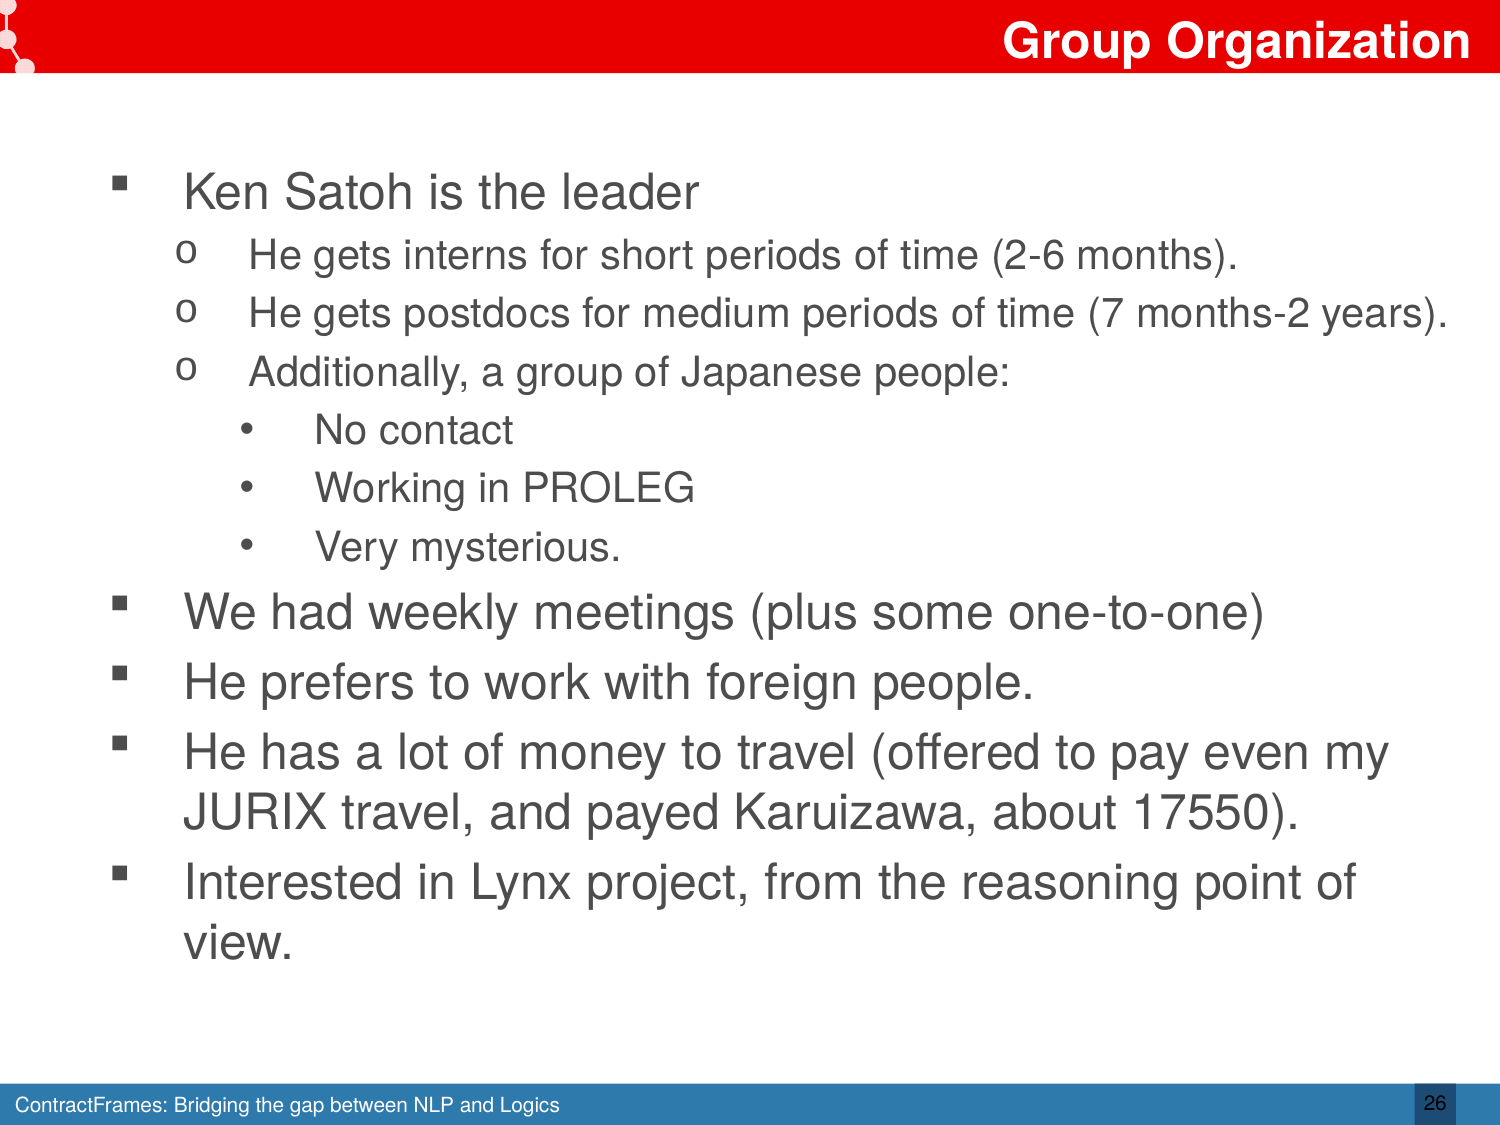

# Group Organization
Ken Satoh is the leader
He gets interns for short periods of time (2-6 months).
He gets postdocs for medium periods of time (7 months-2 years).
Additionally, a group of Japanese people:
No contact
Working in PROLEG
Very mysterious.
We had weekly meetings (plus some one-to-one)
He prefers to work with foreign people.
He has a lot of money to travel (offered to pay even my JURIX travel, and payed Karuizawa, about 17550).
Interested in Lynx project, from the reasoning point of view.

26